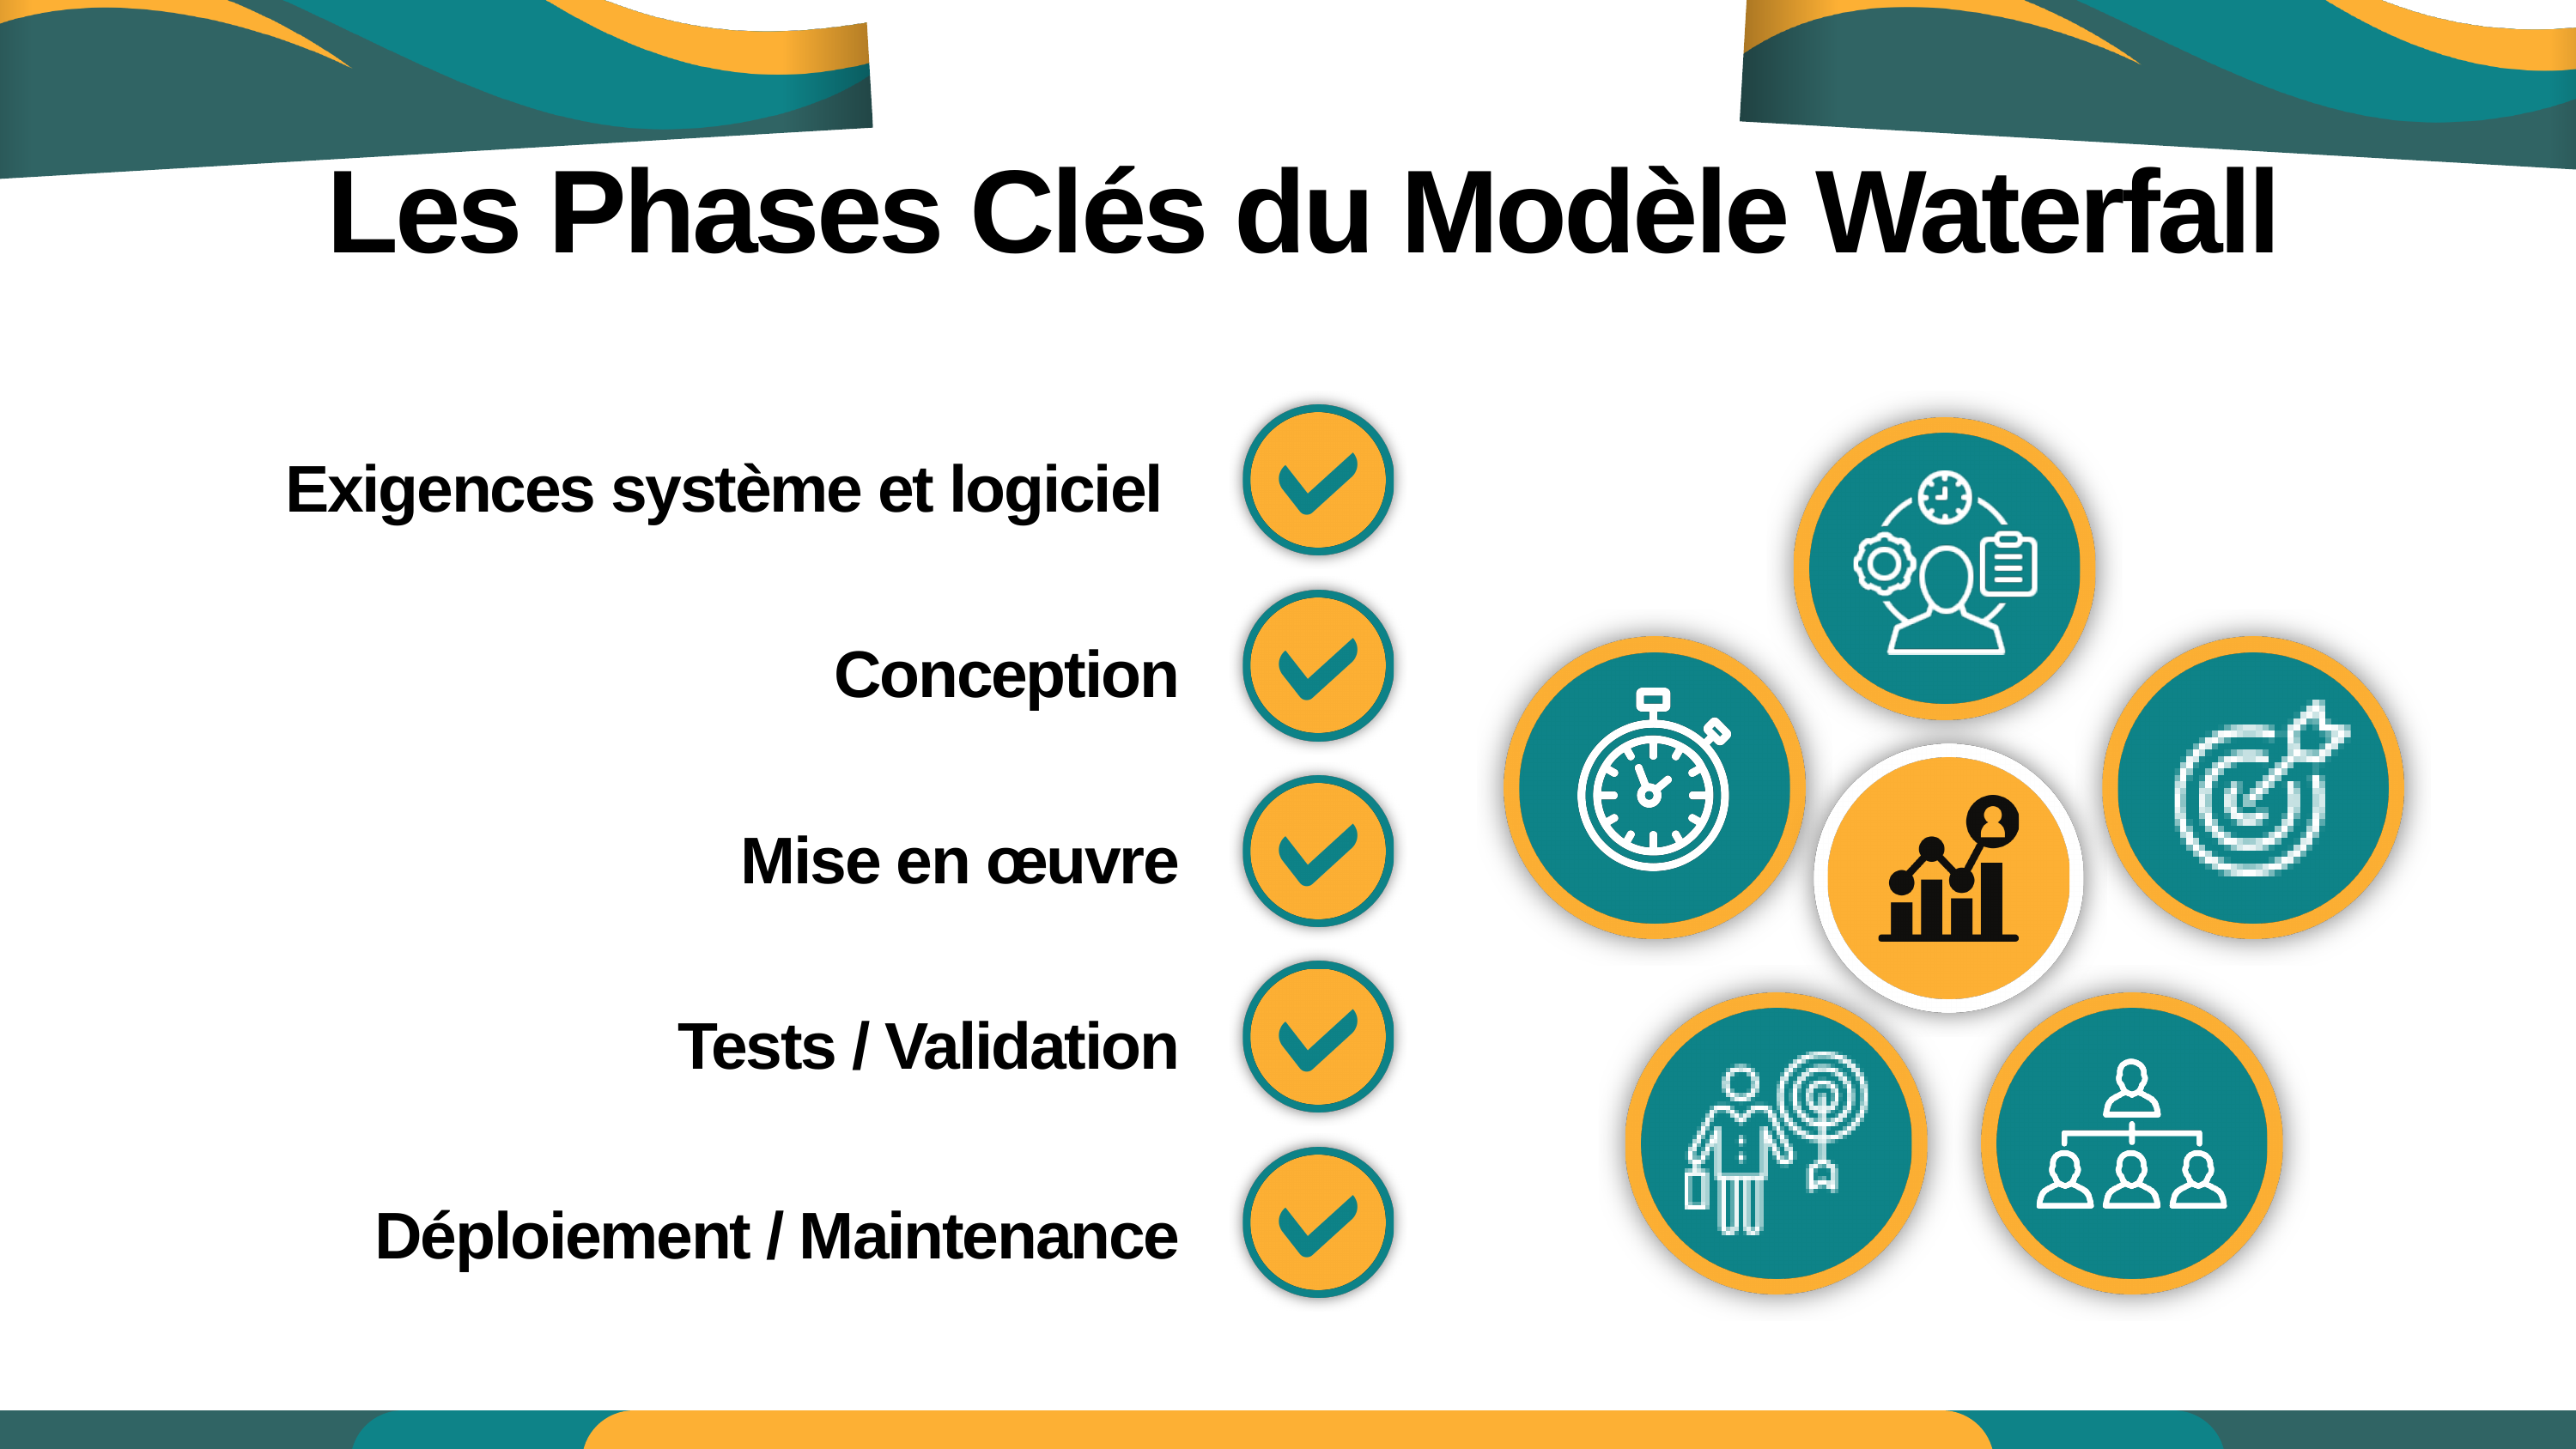

Les Phases Clés du Modèle Waterfall

Exigences système et logiciel

Conception

Mise en œuvre

Tests / Validation

Déploiement / Maintenance